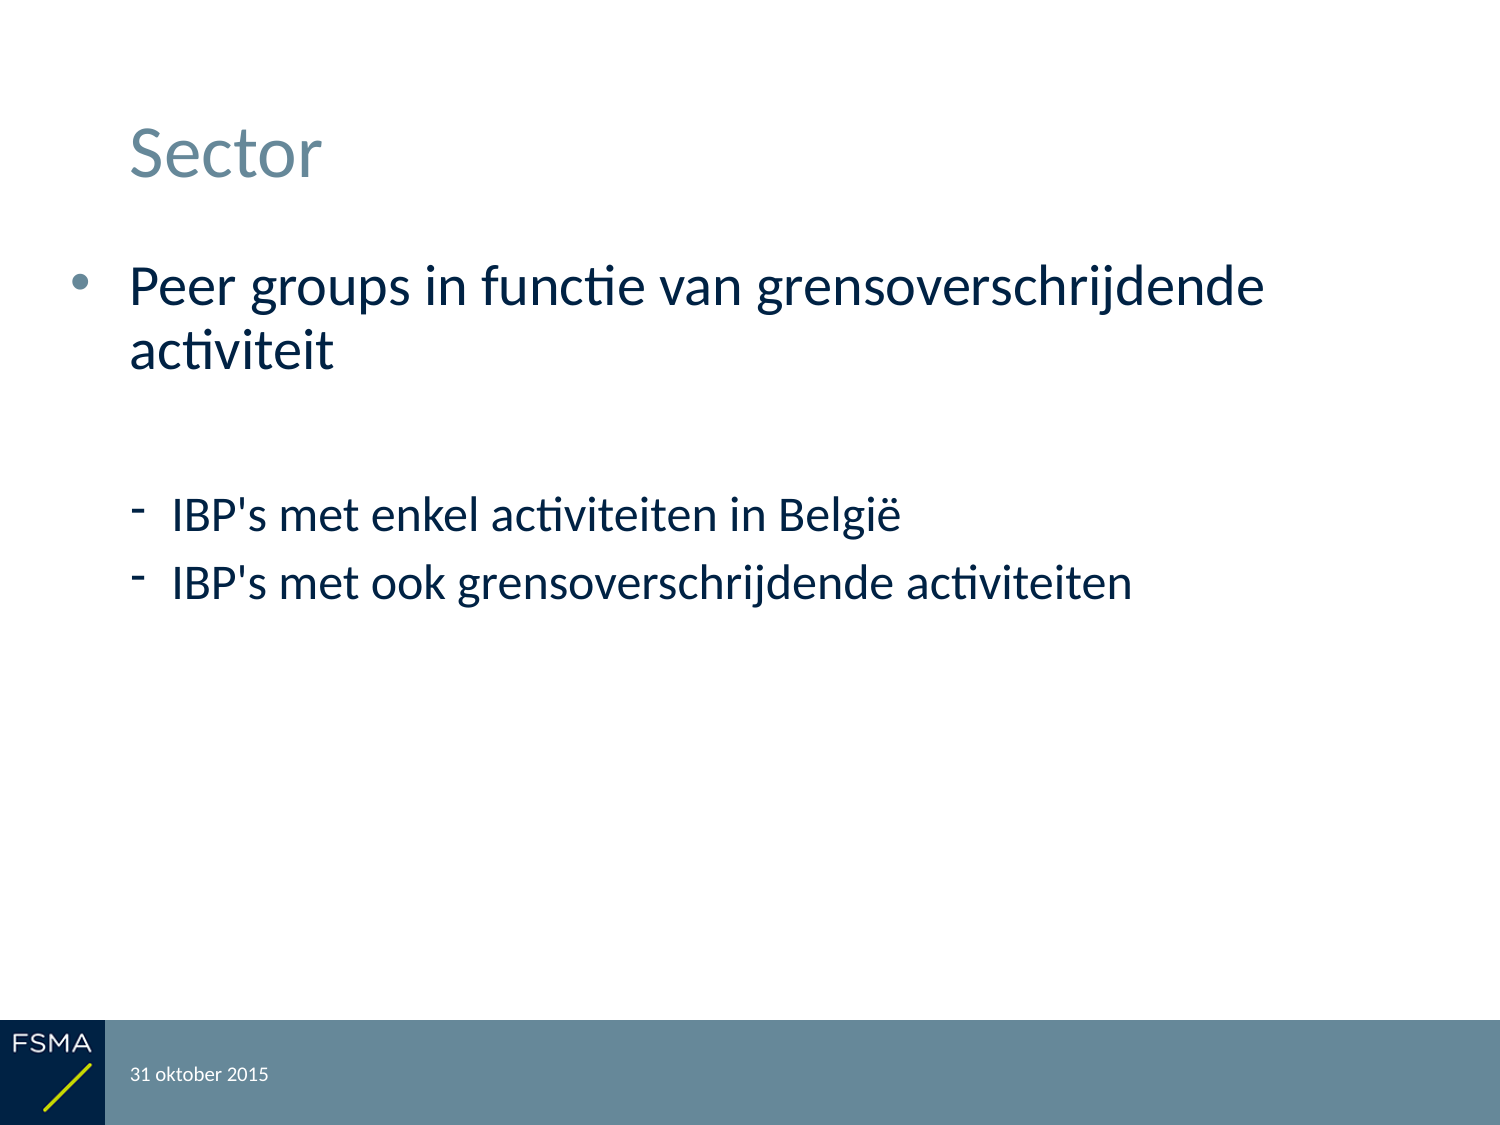

# Sector
Peer groups in functie van grensoverschrijdende activiteit

IBP's met enkel activiteiten in België
IBP's met ook grensoverschrijdende activiteiten
31 oktober 2015
Rapportering over het boekjaar 2014
33